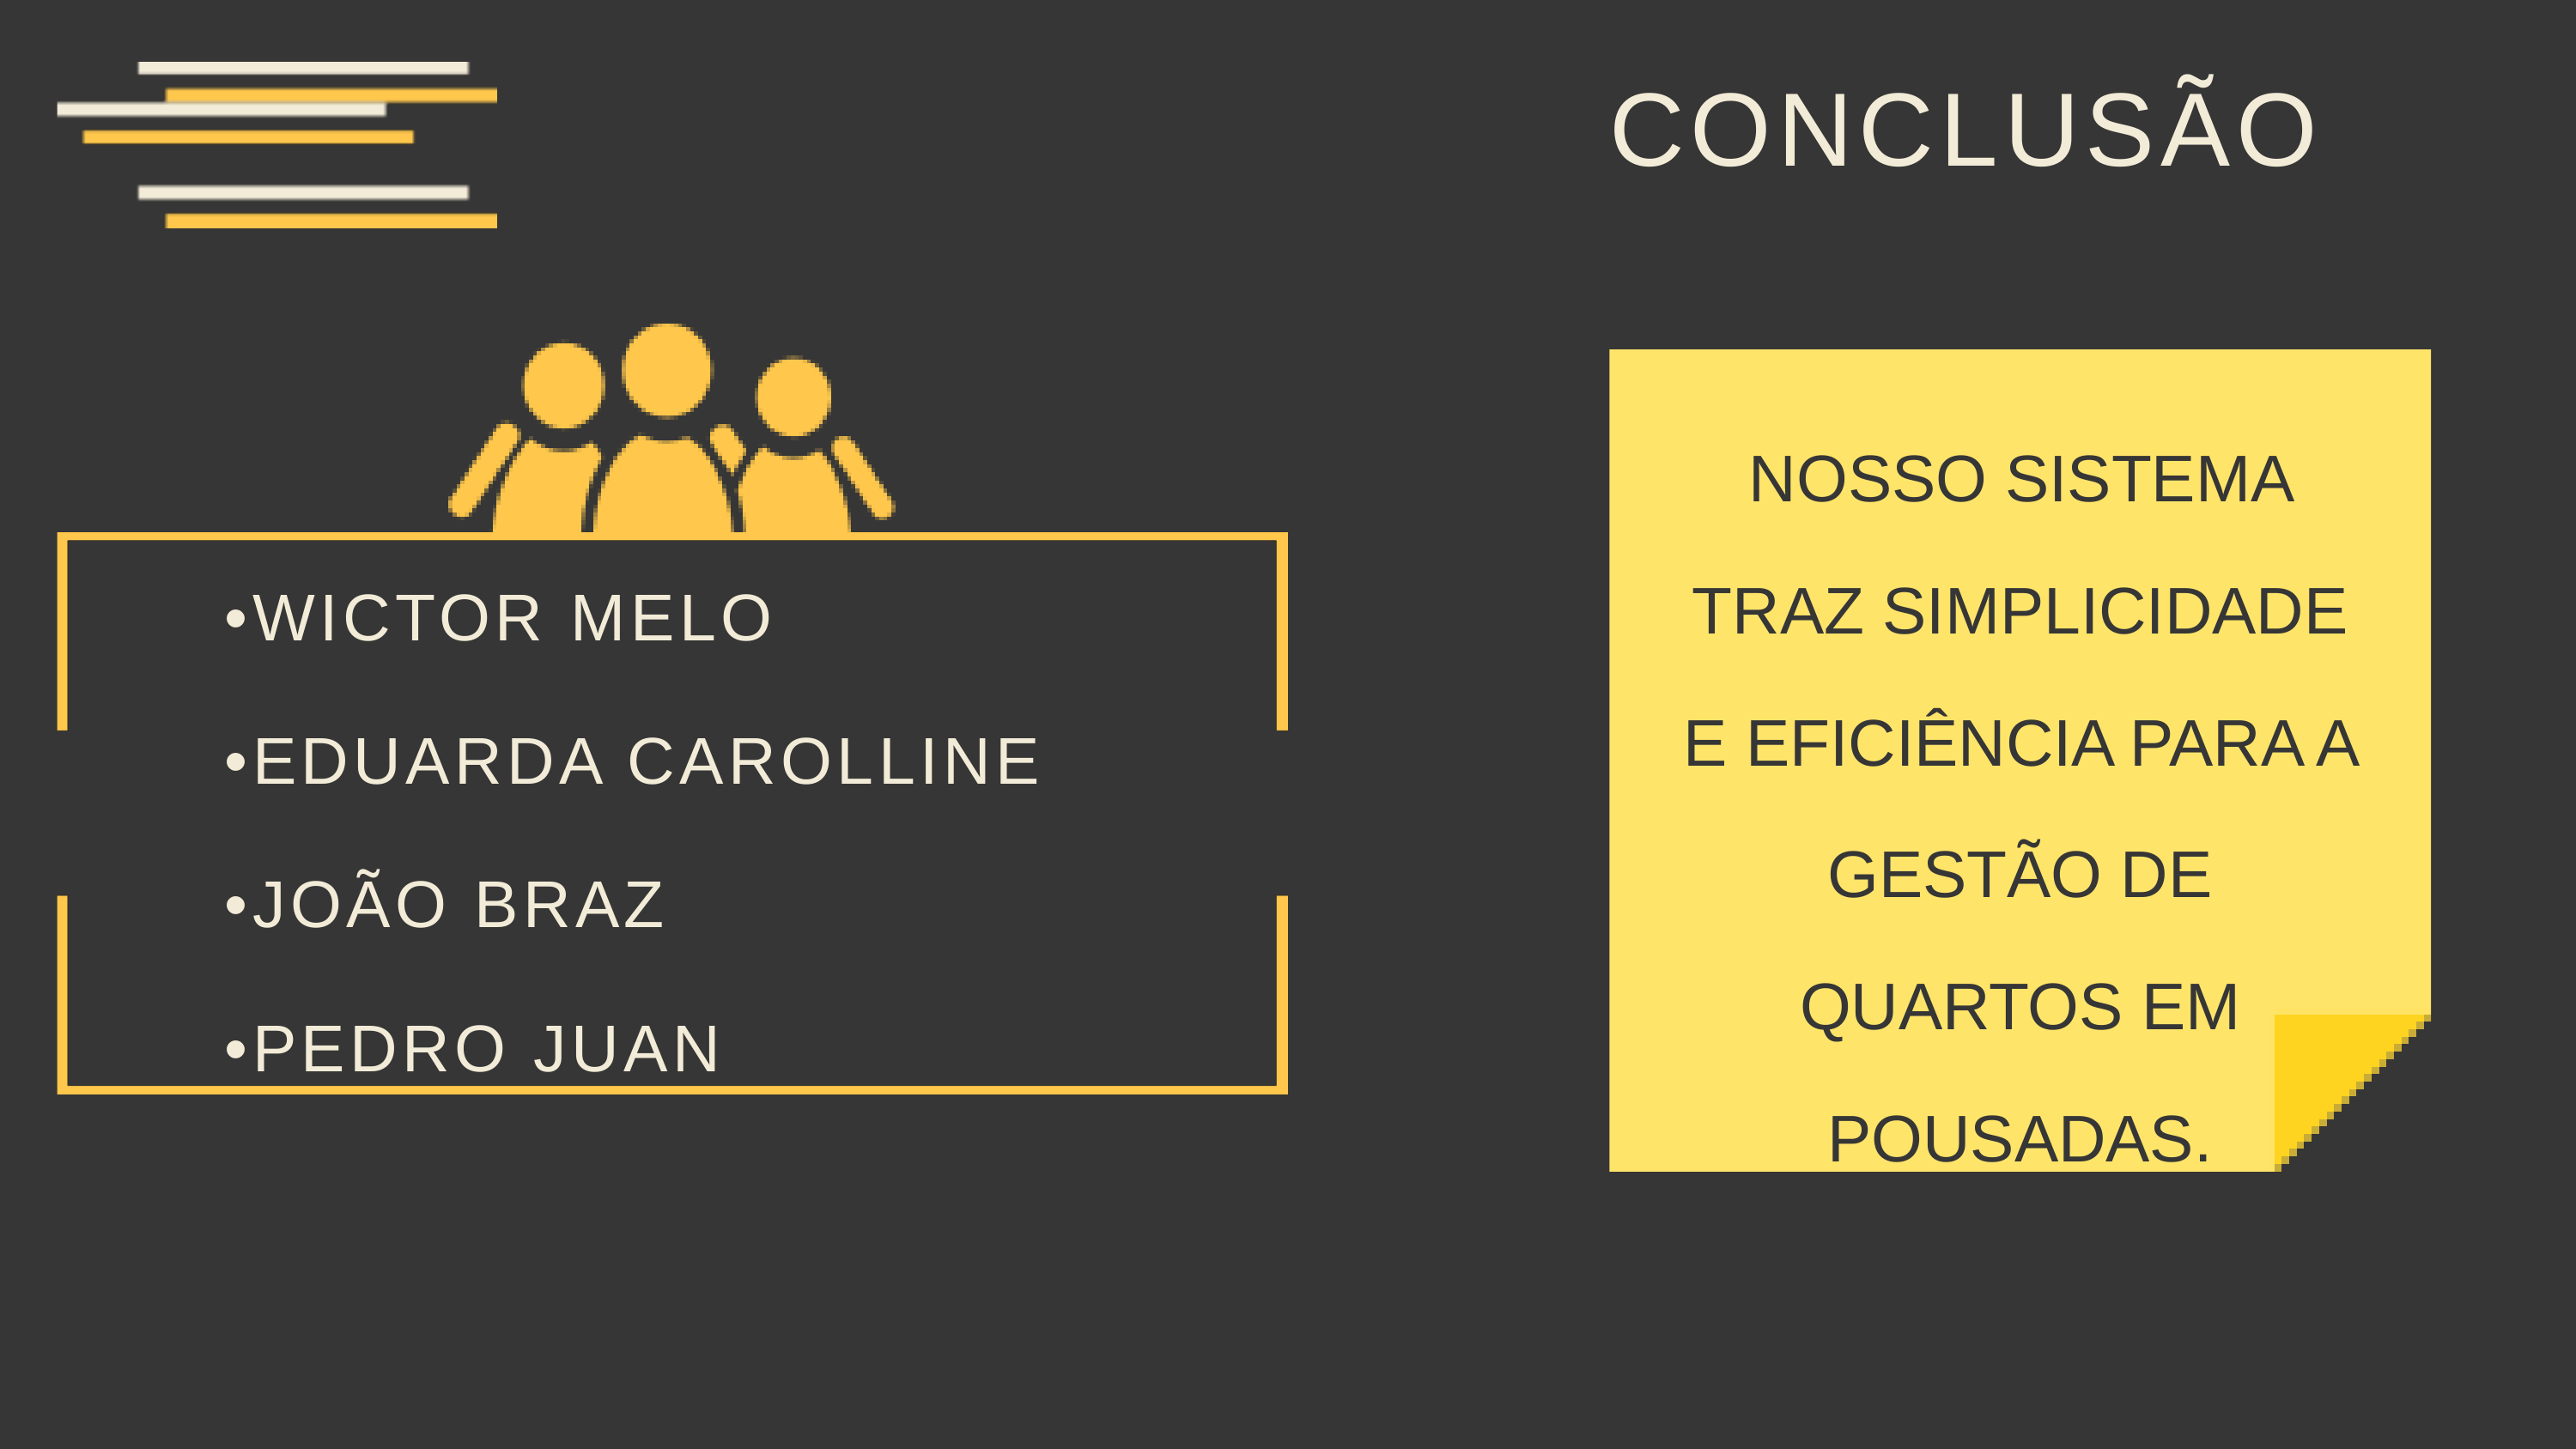

CONCLUSÃO

NOSSO SISTEMA TRAZ SIMPLICIDADE E EFICIÊNCIA PARA A GESTÃO DE QUARTOS EM POUSADAS.
•WICTOR MELO
•EDUARDA CAROLLINE
•JOÃO BRAZ
•PEDRO JUAN